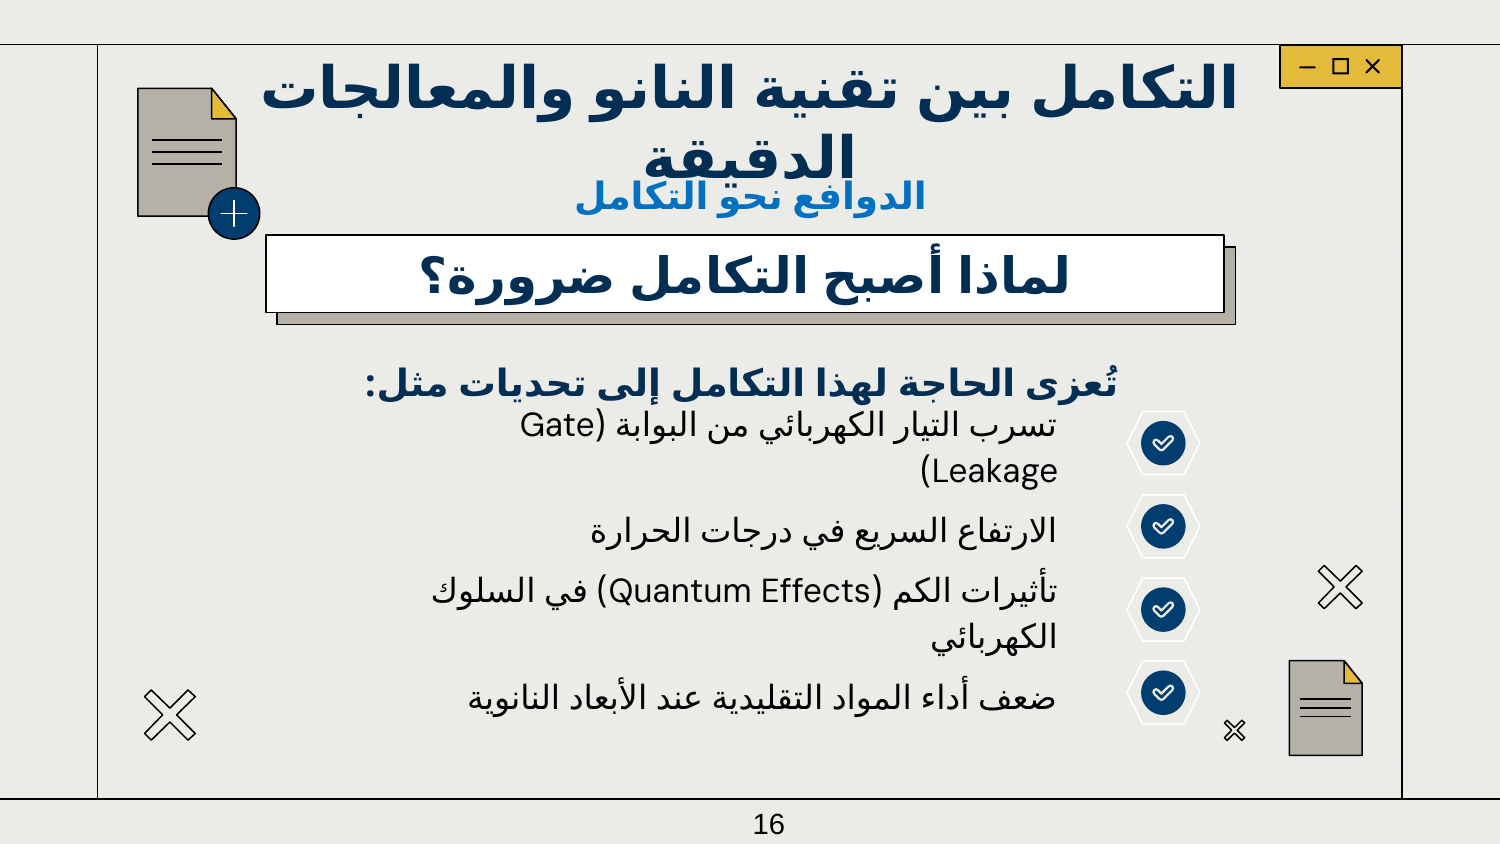

# التكامل بين تقنية النانو والمعالجات الدقيقة

الدوافع نحو التكامل
لماذا أصبح التكامل ضرورة؟

تُعزى الحاجة لهذا التكامل إلى تحديات مثل:

تسرب التيار الكهربائي من البوابة (Gate Leakage)

الارتفاع السريع في درجات الحرارة

تأثيرات الكم (Quantum Effects) في السلوك الكهربائي

ضعف أداء المواد التقليدية عند الأبعاد النانوية

16